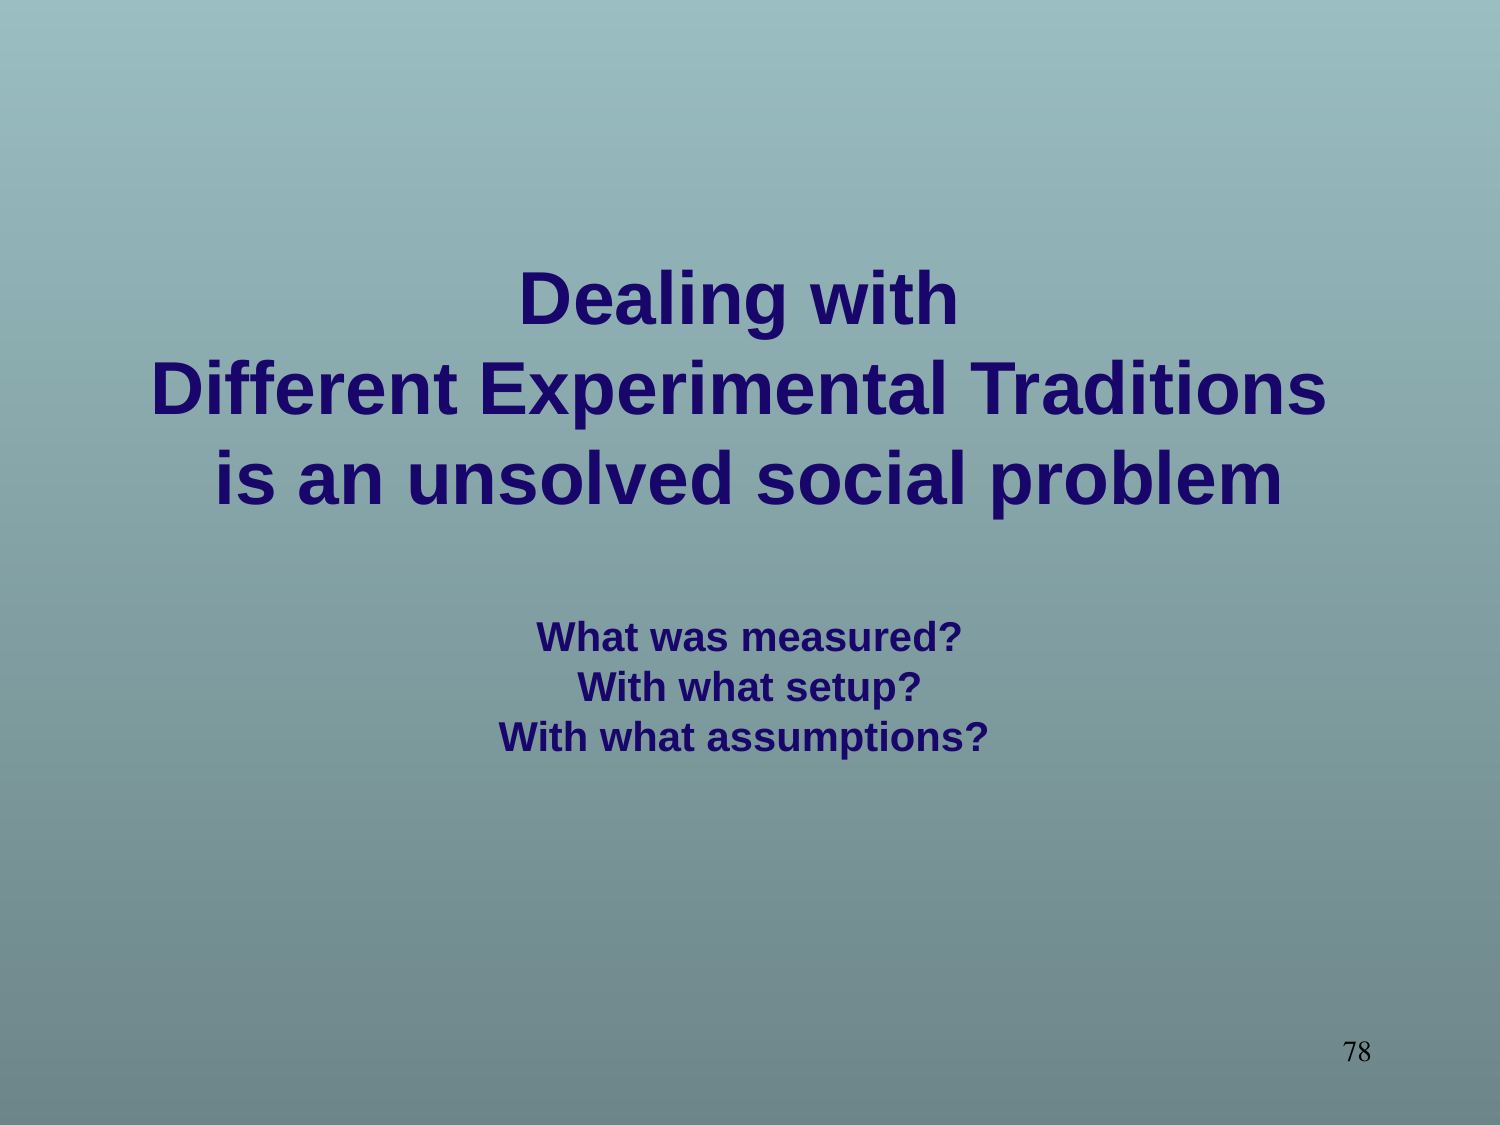

Dealing with
Different Experimental Traditions
is an unsolved social problem

What was measured?
With what setup?
With what assumptions?
78